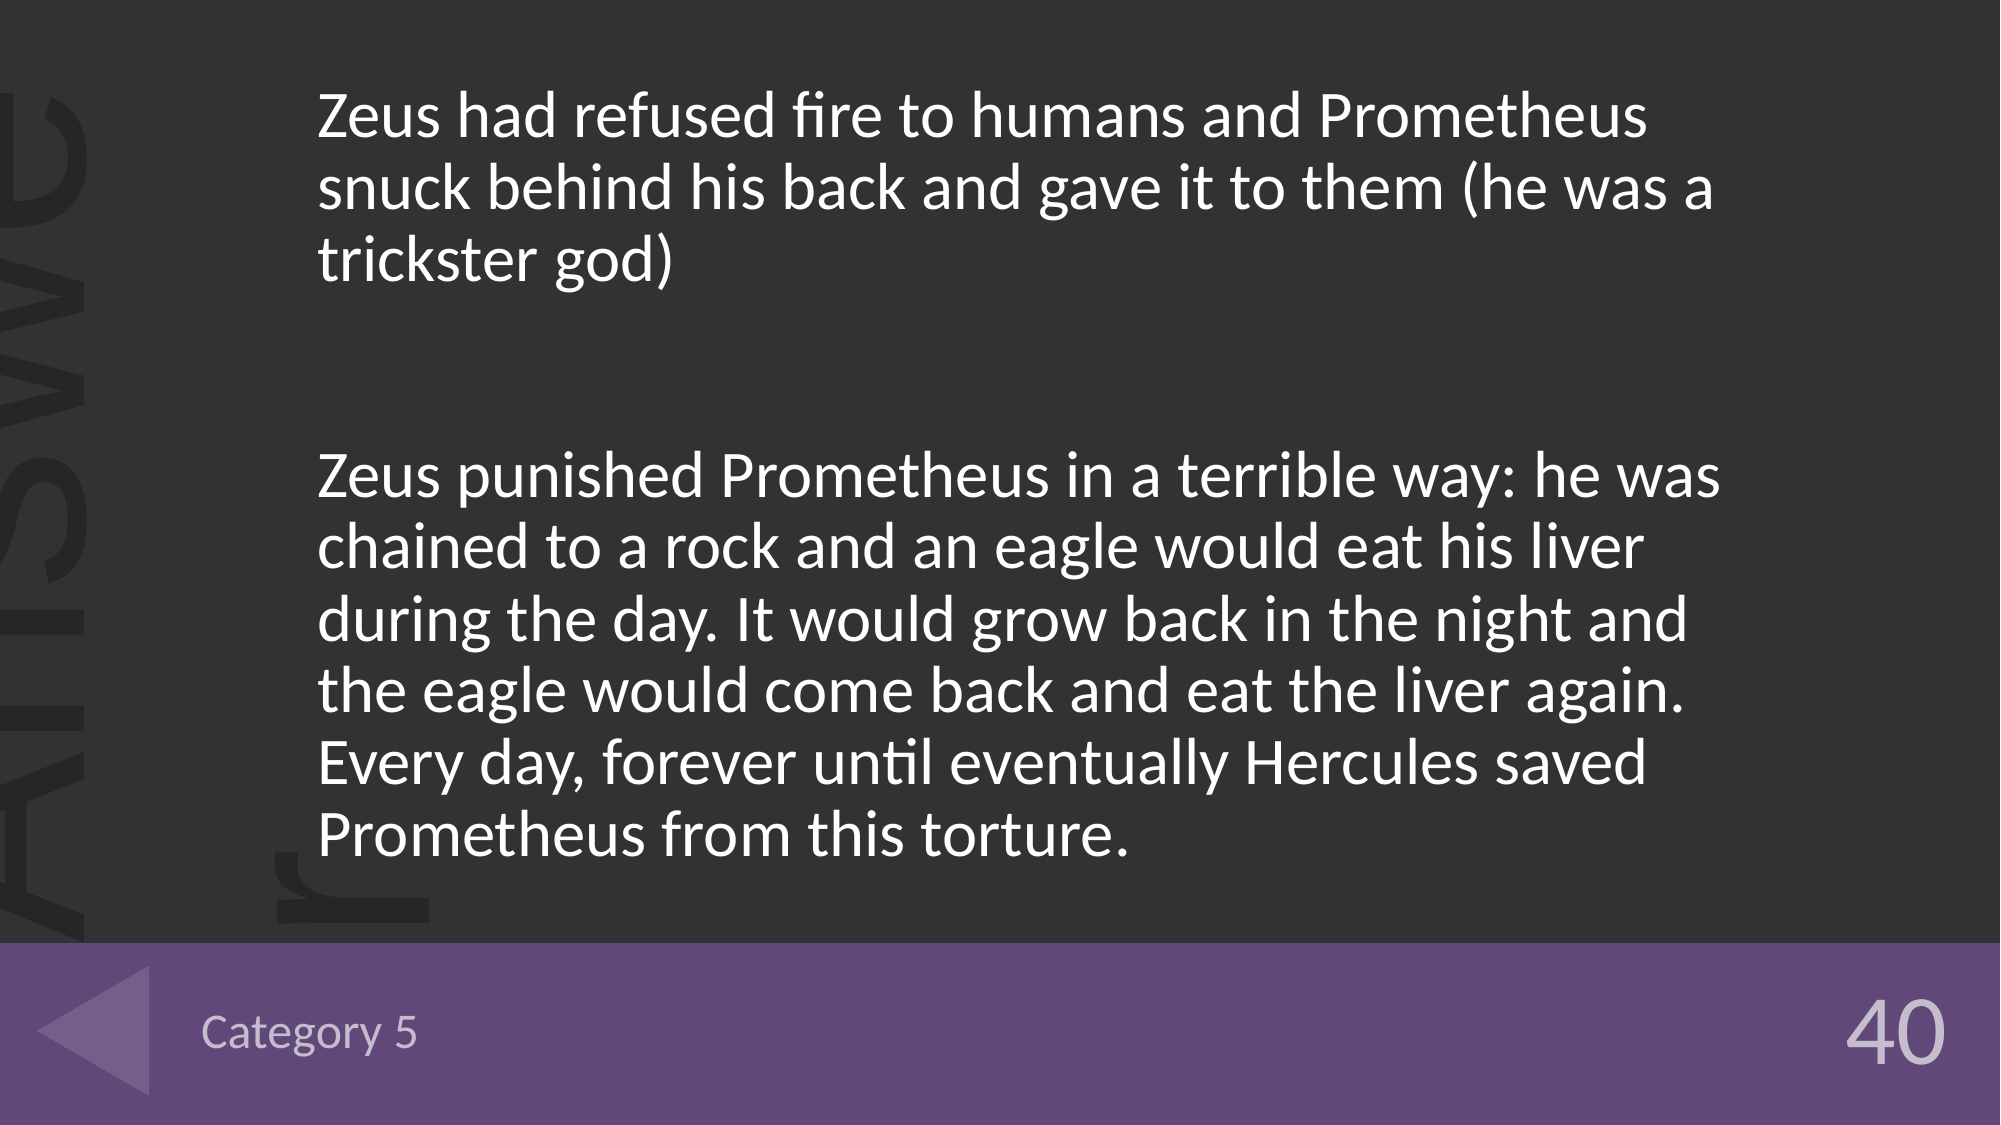

Zeus had refused fire to humans and Prometheus snuck behind his back and gave it to them (he was a trickster god)

Zeus punished Prometheus in a terrible way: he was chained to a rock and an eagle would eat his liver during the day. It would grow back in the night and the eagle would come back and eat the liver again. Every day, forever until eventually Hercules saved Prometheus from this torture.

# Category 5
40